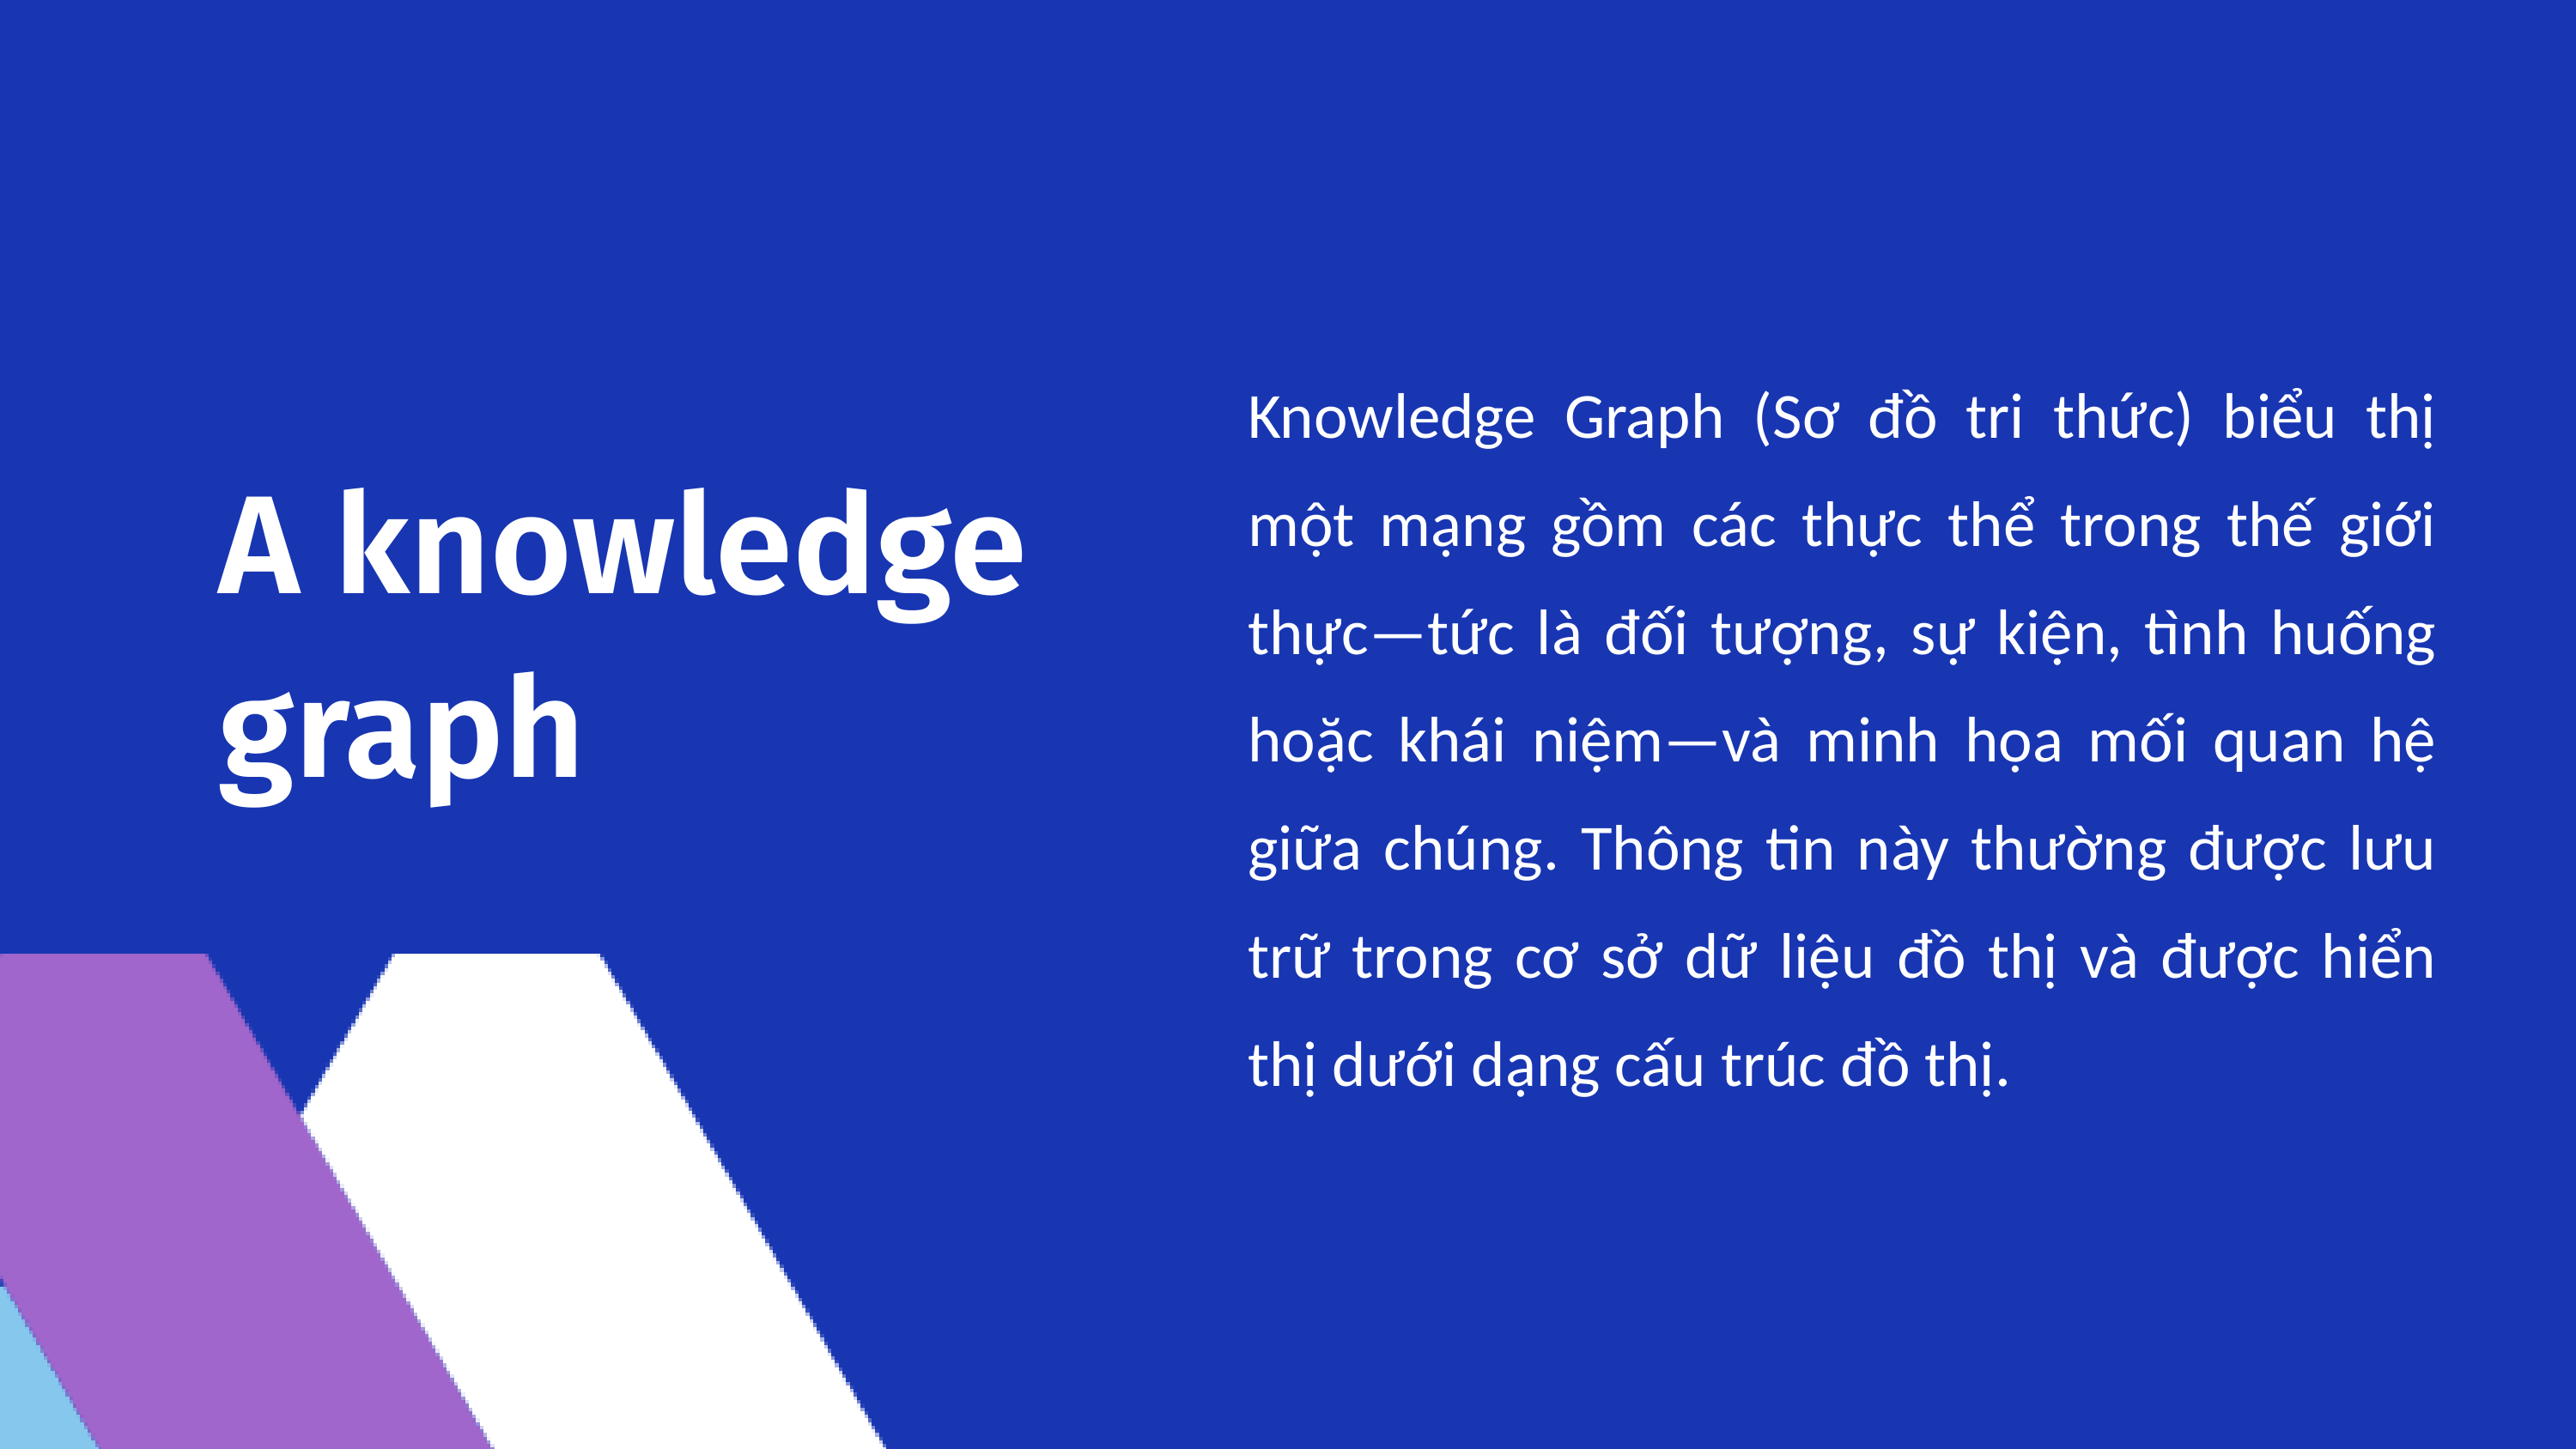

Knowledge Graph (Sơ đồ tri thức) biểu thị một mạng gồm các thực thể trong thế giới thực—tức là đối tượng, sự kiện, tình huống hoặc khái niệm—và minh họa mối quan hệ giữa chúng. Thông tin này thường được lưu trữ trong cơ sở dữ liệu đồ thị và được hiển thị dưới dạng cấu trúc đồ thị.
A knowledge graph